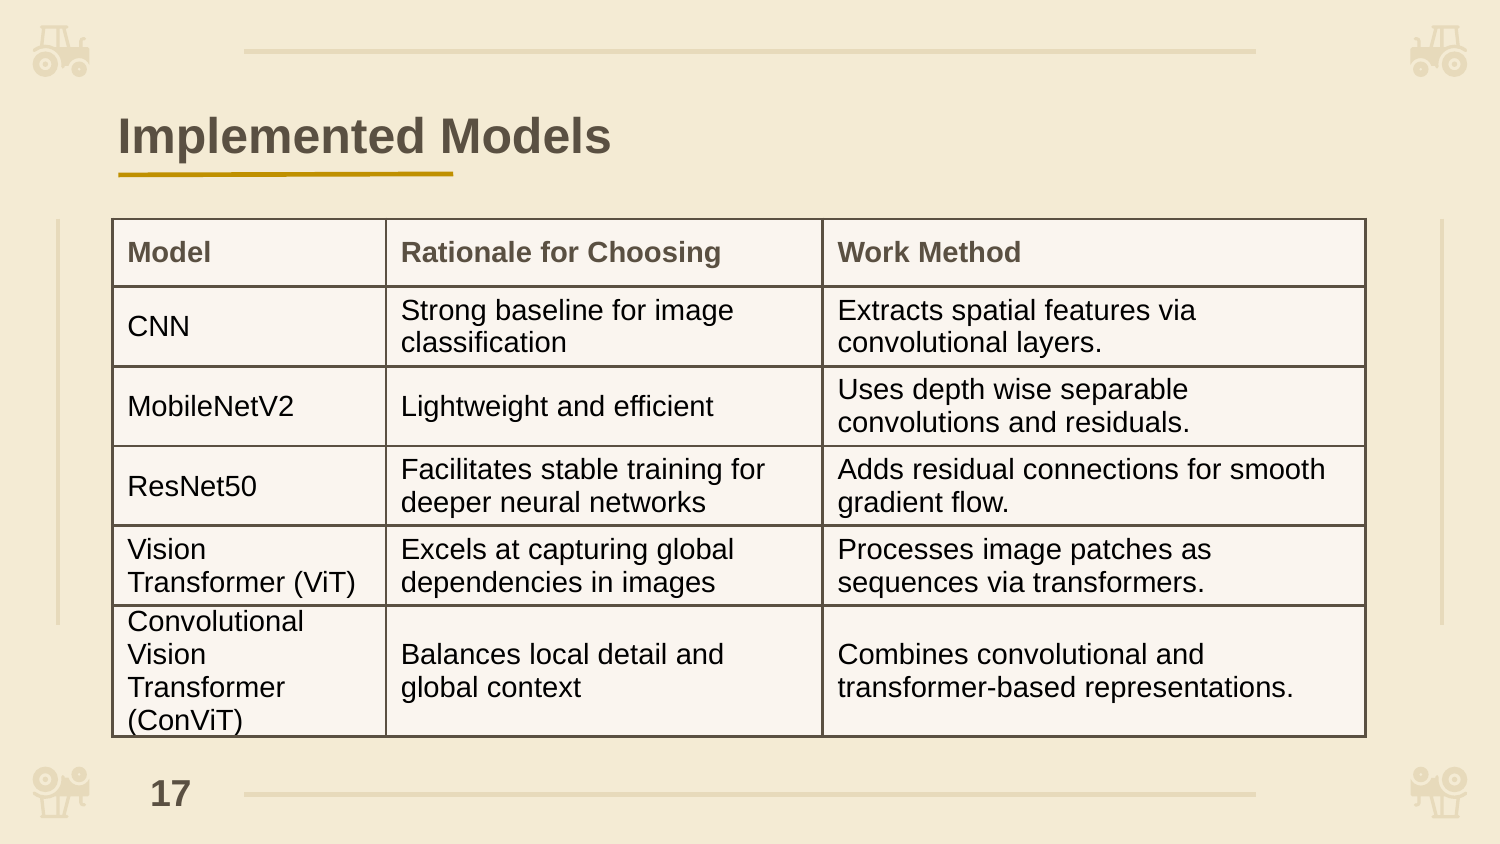

|  |
| --- |
Implemented Models
| Model | Rationale for Choosing | Work Method |
| --- | --- | --- |
| CNN | Strong baseline for image classification | Extracts spatial features via convolutional layers. |
| MobileNetV2 | Lightweight and efficient | Uses depth wise separable convolutions and residuals. |
| ResNet50 | Facilitates stable training for deeper neural networks | Adds residual connections for smooth gradient flow. |
| Vision Transformer (ViT) | Excels at capturing global dependencies in images | Processes image patches as sequences via transformers. |
| Convolutional Vision Transformer (ConViT) | Balances local detail and global context | Combines convolutional and transformer-based representations. |
17